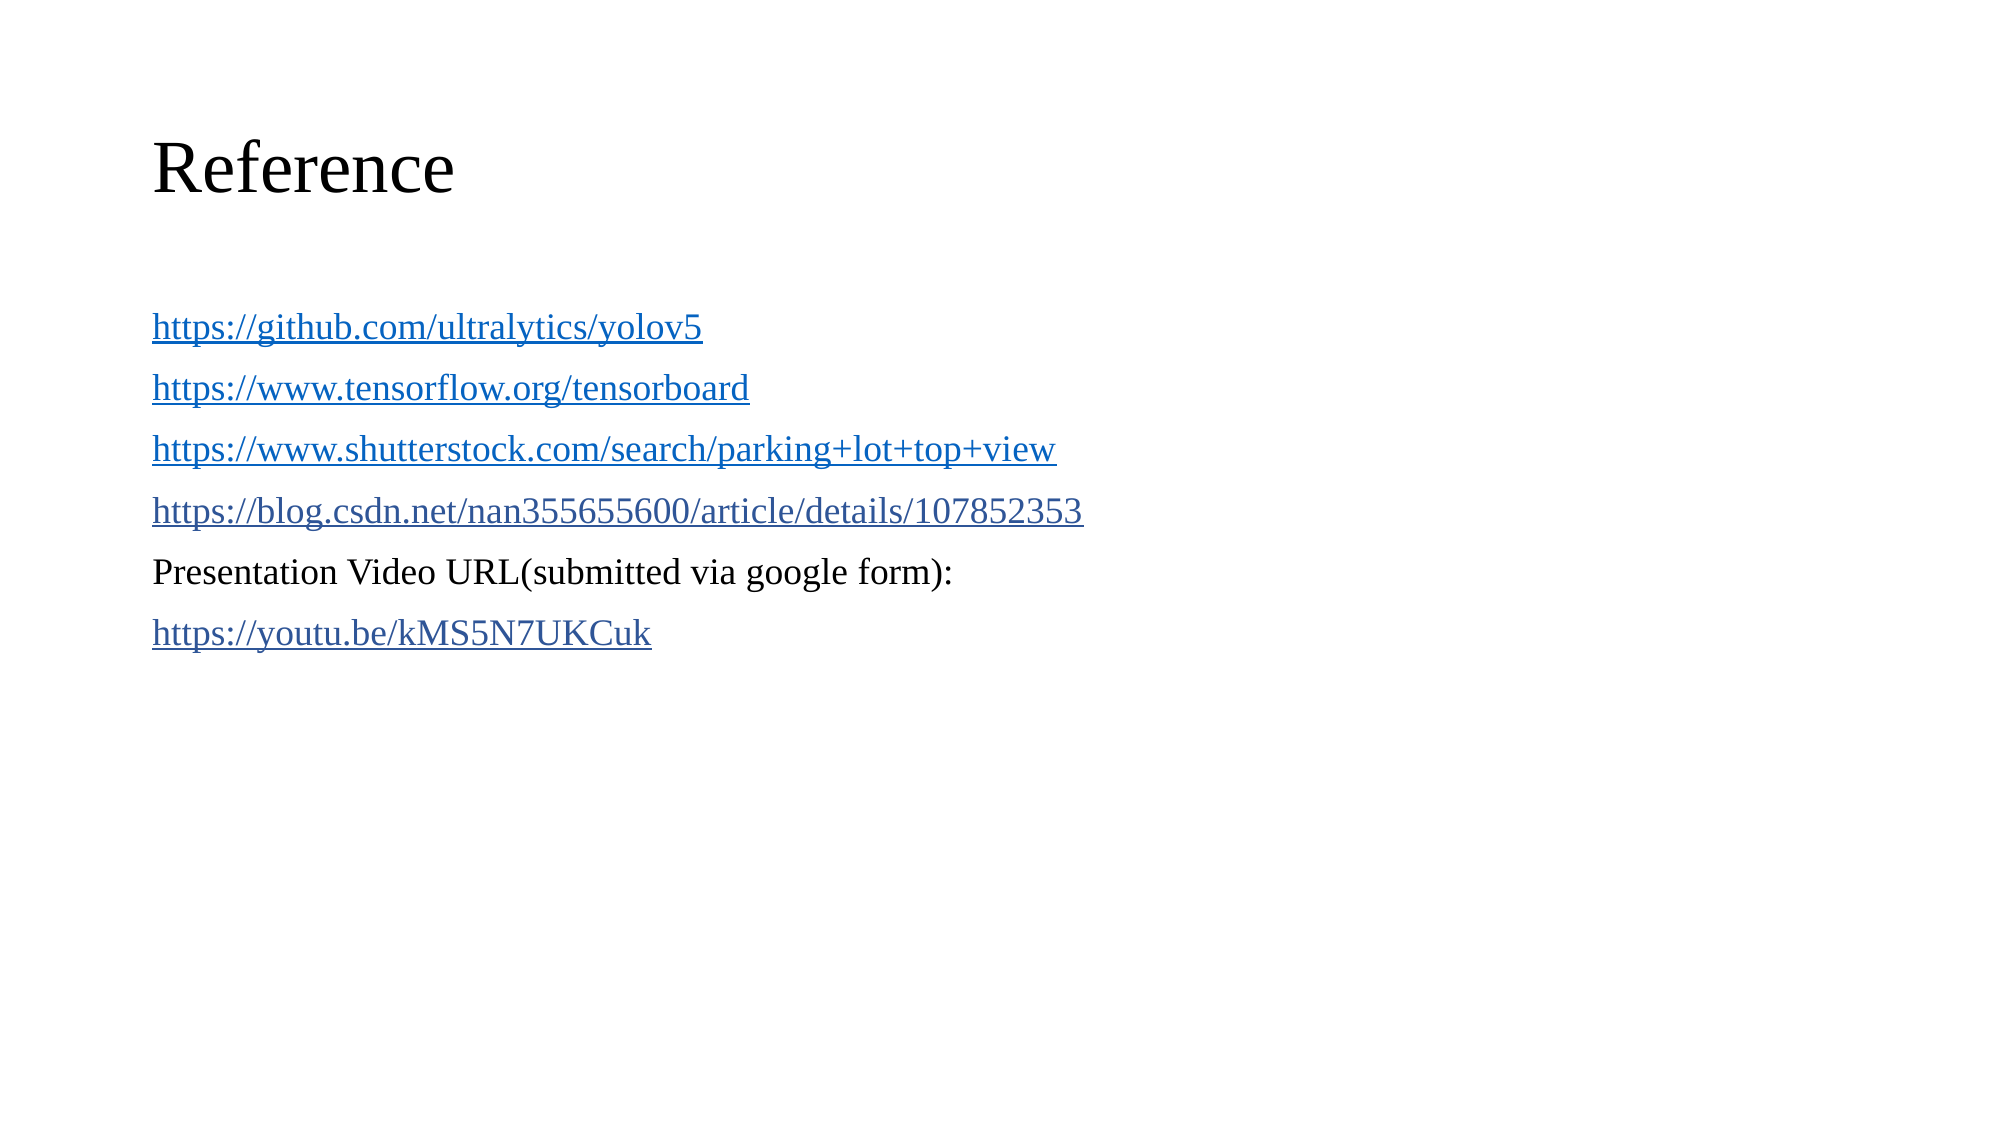

# Reference
https://github.com/ultralytics/yolov5
https://www.tensorflow.org/tensorboard
https://www.shutterstock.com/search/parking+lot+top+view
https://blog.csdn.net/nan355655600/article/details/107852353
Presentation Video URL(submitted via google form):
https://youtu.be/kMS5N7UKCuk